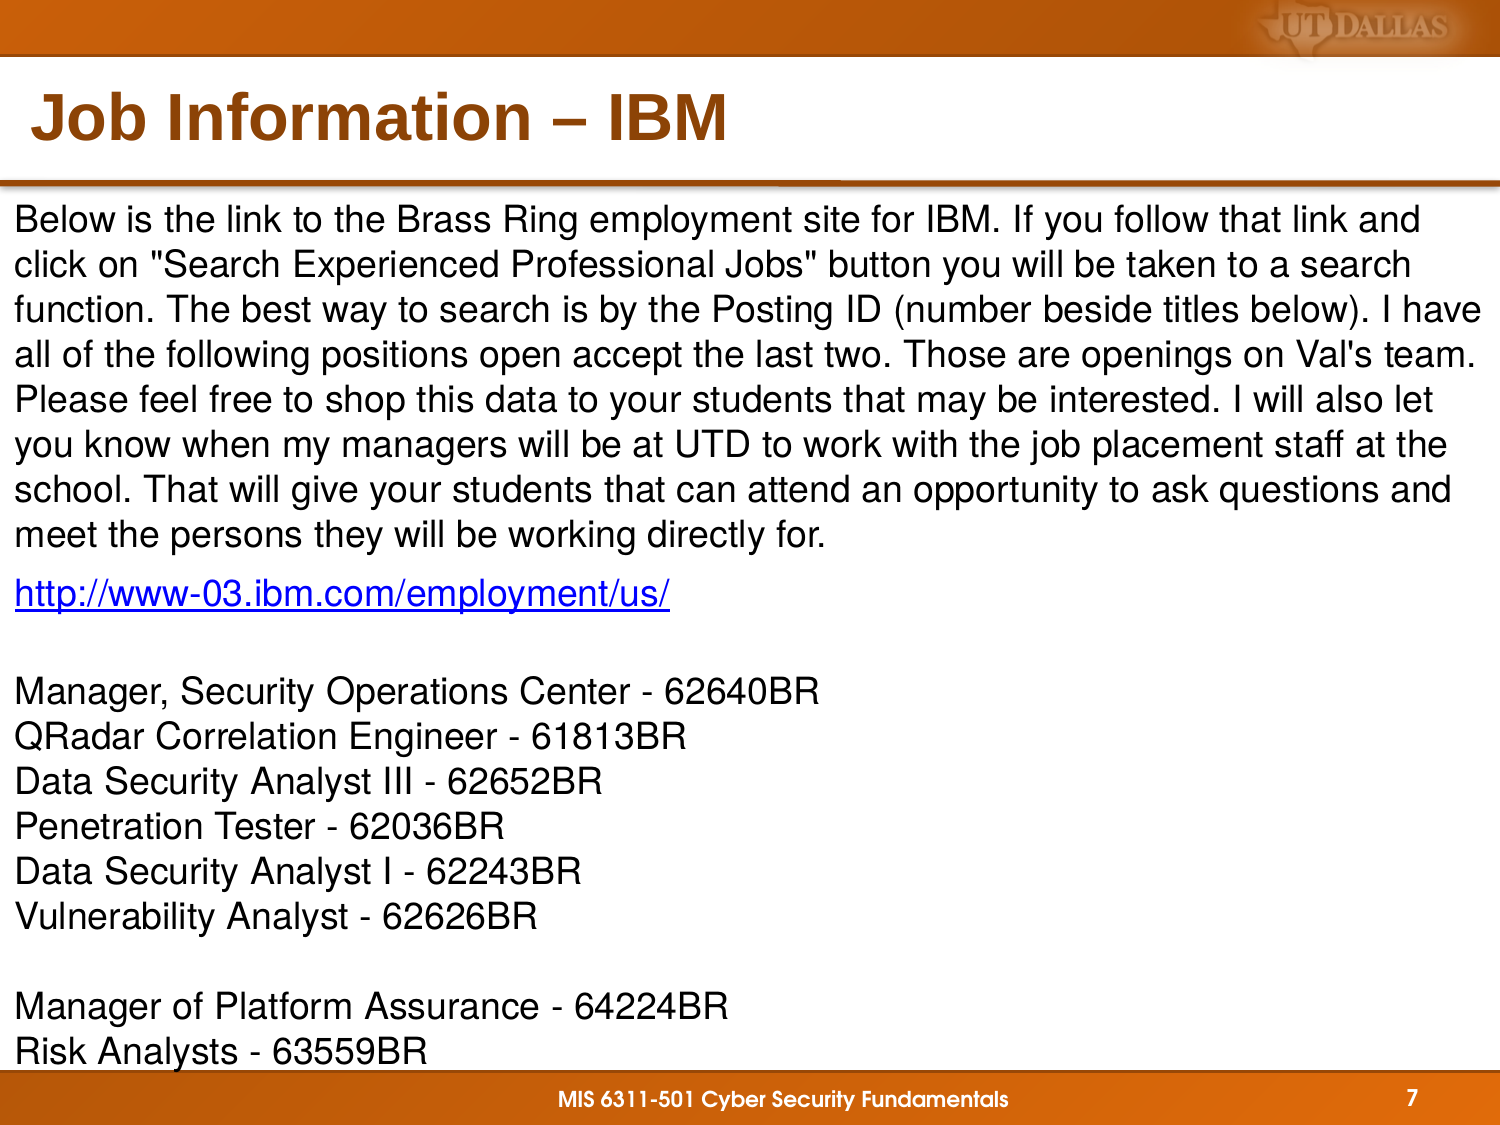

# Job Information – IBM
Below is the link to the Brass Ring employment site for IBM. If you follow that link and click on "Search Experienced Professional Jobs" button you will be taken to a search function. The best way to search is by the Posting ID (number beside titles below). I have all of the following positions open accept the last two. Those are openings on Val's team. Please feel free to shop this data to your students that may be interested. I will also let you know when my managers will be at UTD to work with the job placement staff at the school. That will give your students that can attend an opportunity to ask questions and meet the persons they will be working directly for.
http://www-03.ibm.com/employment/us/

Manager, Security Operations Center - 62640BR
QRadar Correlation Engineer - 61813BR
Data Security Analyst III - 62652BR
Penetration Tester - 62036BR
Data Security Analyst I - 62243BR
Vulnerability Analyst - 62626BR

Manager of Platform Assurance - 64224BR
Risk Analysts - 63559BR
7